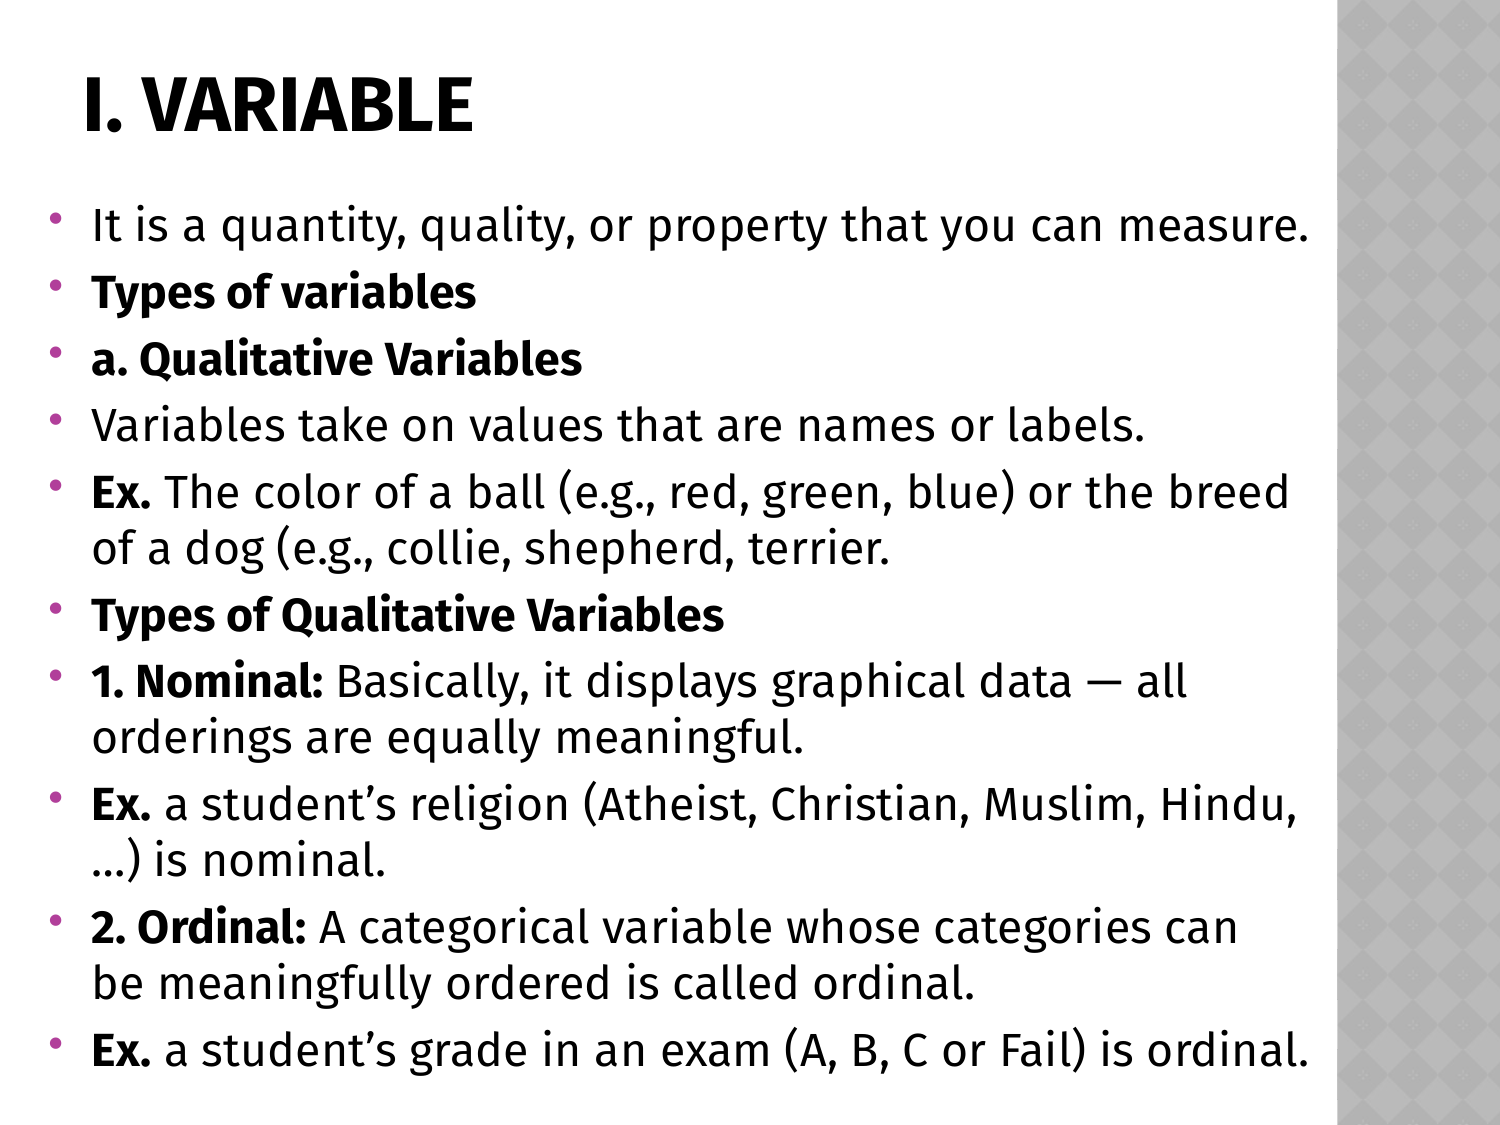

# i. Variable
It is a quantity, quality, or property that you can measure.
Types of variables
a. Qualitative Variables
Variables take on values that are names or labels.
Ex. The color of a ball (e.g., red, green, blue) or the breed of a dog (e.g., collie, shepherd, terrier.
Types of Qualitative Variables
1. Nominal: Basically, it displays graphical data — all orderings are equally meaningful.
Ex. a student’s religion (Atheist, Christian, Muslim, Hindu, …) is nominal.
2. Ordinal: A categorical variable whose categories can be meaningfully ordered is called ordinal.
Ex. a student’s grade in an exam (A, B, C or Fail) is ordinal.